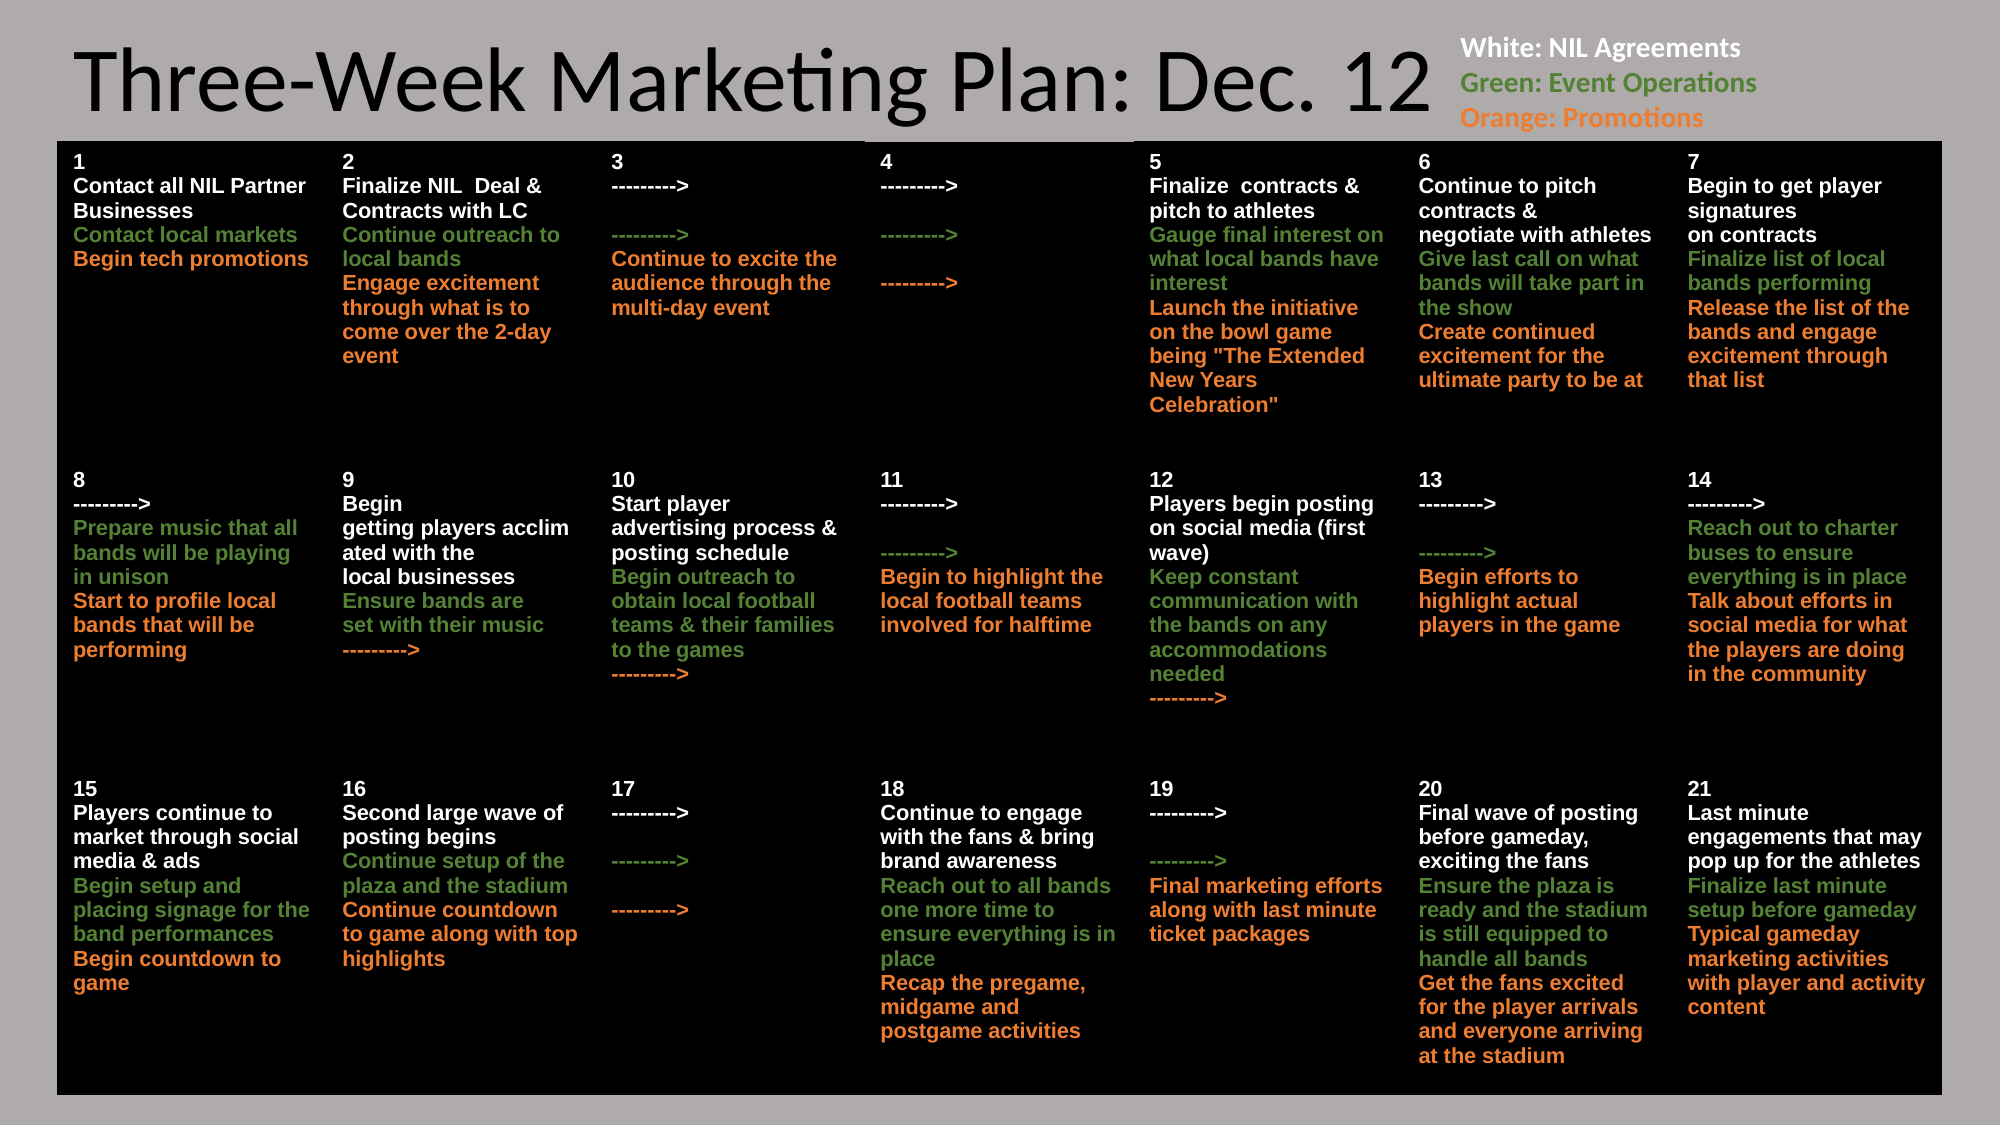

# Three-Week Marketing Plan: Dec. 12
White: NIL Agreements
Green: Event Operations
Orange: Promotions
| 1 Contact all NIL Partner Businesses Contact local markets Begin tech promotions | 2 Finalize NIL  Deal & Contracts with LC Continue outreach to local bands Engage excitement through what is to come over the 2-day event | 3 ---------> ---------> Continue to excite the audience through the multi-day event | 4 ---------> ---------> ---------> | 5 Finalize  contracts &  pitch to athletes Gauge final interest on what local bands have interest Launch the initiative on the bowl game being "The Extended New Years Celebration" | 6 Continue to pitch contracts & negotiate with athletes Give last call on what bands will take part in the show Create continued excitement for the ultimate party to be at | 7 Begin to get player  signatures on contracts Finalize list of local bands performing Release the list of the bands and engage excitement through that list |
| --- | --- | --- | --- | --- | --- | --- |
| 8 ---------> Prepare music that all bands will be playing in unison Start to profile local bands that will be performing | 9 Begin getting players acclimated with the local businesses Ensure bands are set with their music ---------> | 10 Start player  advertising process &  posting schedule Begin outreach to obtain local football teams & their families to the games ---------> | 11 ---------> ---------> Begin to highlight the local football teams involved for halftime | 12 Players begin posting on social media (first wave) Keep constant communication with the bands on any accommodations needed ---------> | 13 ---------> ---------> Begin efforts to highlight actual players in the game | 14 ---------> Reach out to charter buses to ensure everything is in place Talk about efforts in social media for what the players are doing in the community |
| 15 Players continue to market through social media & ads Begin setup and placing signage for the band performances Begin countdown to game | 16 Second large wave of posting begins Continue setup of the plaza and the stadium Continue countdown to game along with top highlights | 17 ---------> ---------> ---------> | 18 Continue to engage with the fans & bring brand awareness Reach out to all bands one more time to ensure everything is in place Recap the pregame, midgame and postgame activities | 19 ---------> ---------> Final marketing efforts along with last minute ticket packages | 20 Final wave of posting before gameday, exciting the fans Ensure the plaza is ready and the stadium is still equipped to handle all bands Get the fans excited for the player arrivals and everyone arriving at the stadium | 21 Last minute engagements that may pop up for the athletes Finalize last minute setup before gameday Typical gameday marketing activities with player and activity content |